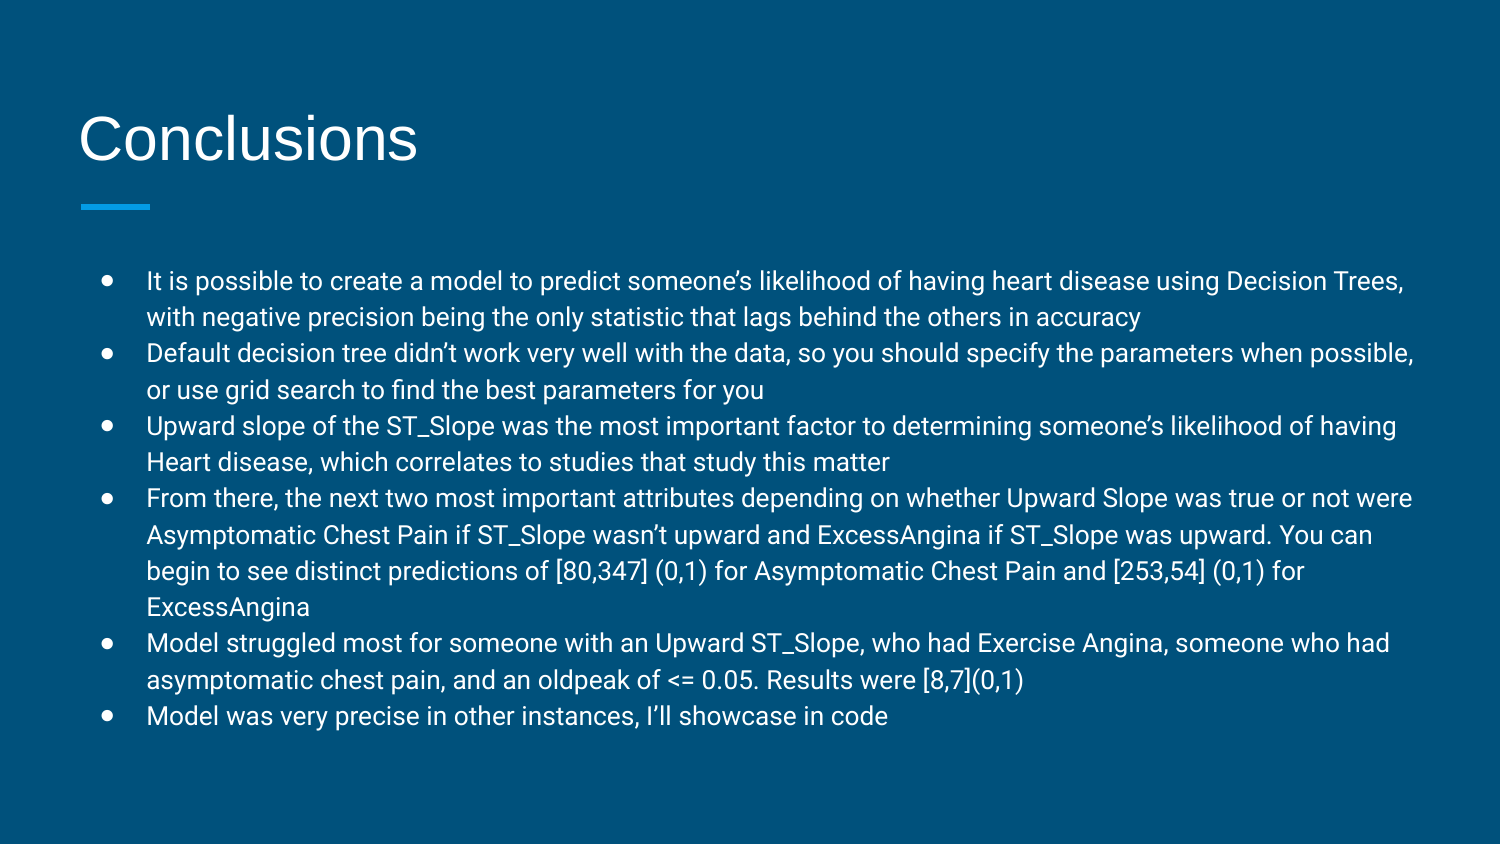

# Conclusions
It is possible to create a model to predict someone’s likelihood of having heart disease using Decision Trees, with negative precision being the only statistic that lags behind the others in accuracy
Default decision tree didn’t work very well with the data, so you should specify the parameters when possible, or use grid search to find the best parameters for you
Upward slope of the ST_Slope was the most important factor to determining someone’s likelihood of having Heart disease, which correlates to studies that study this matter
From there, the next two most important attributes depending on whether Upward Slope was true or not were Asymptomatic Chest Pain if ST_Slope wasn’t upward and ExcessAngina if ST_Slope was upward. You can begin to see distinct predictions of [80,347] (0,1) for Asymptomatic Chest Pain and [253,54] (0,1) for ExcessAngina
Model struggled most for someone with an Upward ST_Slope, who had Exercise Angina, someone who had asymptomatic chest pain, and an oldpeak of <= 0.05. Results were [8,7](0,1)
Model was very precise in other instances, I’ll showcase in code